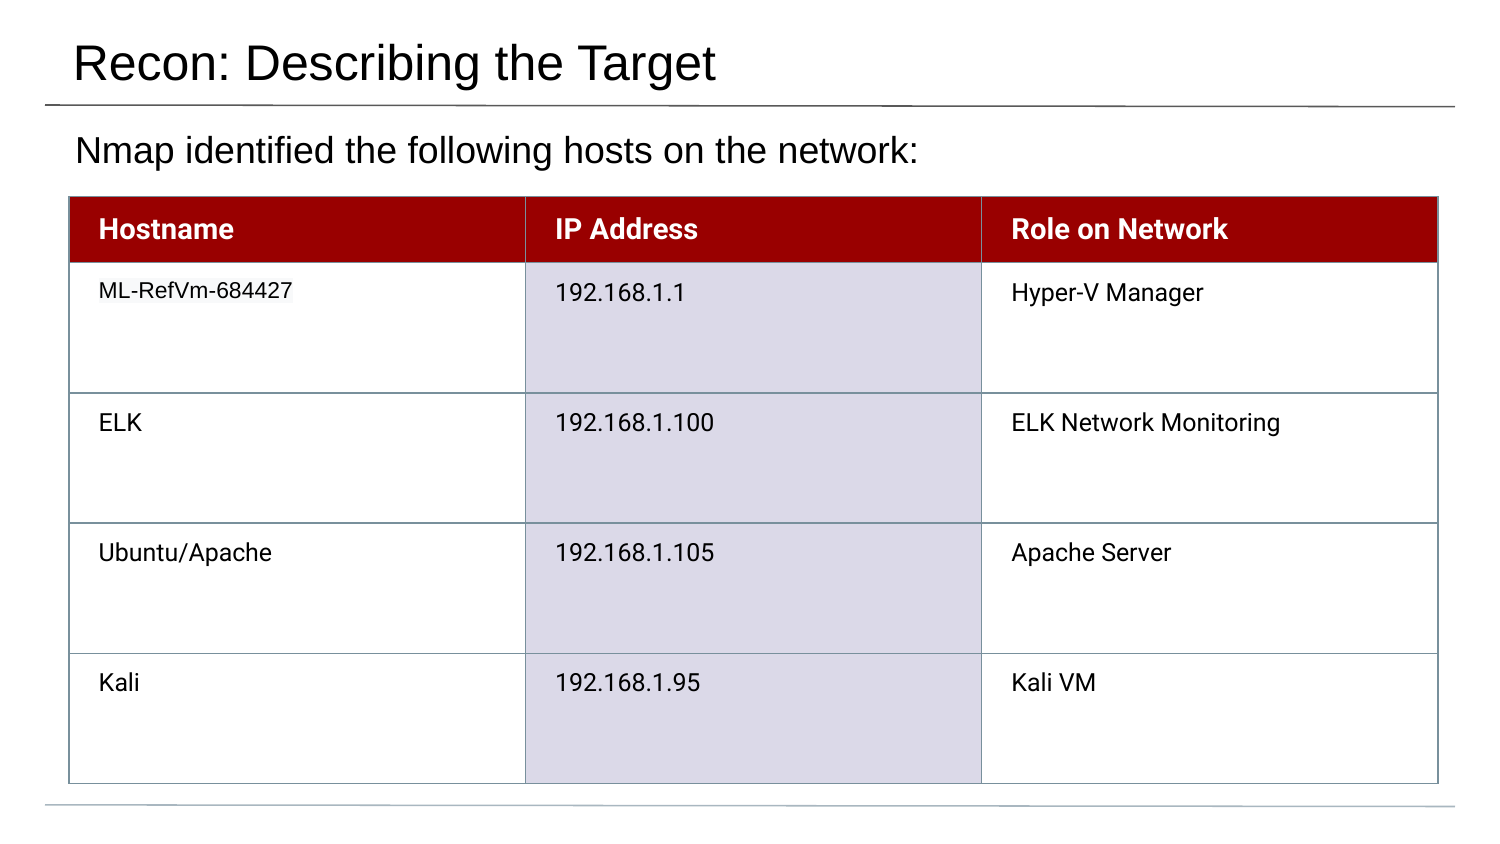

# Recon: Describing the Target
Nmap identified the following hosts on the network:
| Hostname | IP Address | Role on Network |
| --- | --- | --- |
| ML-RefVm-684427 | 192.168.1.1 | Hyper-V Manager |
| ELK | 192.168.1.100 | ELK Network Monitoring |
| Ubuntu/Apache | 192.168.1.105 | Apache Server |
| Kali | 192.168.1.95 | Kali VM |